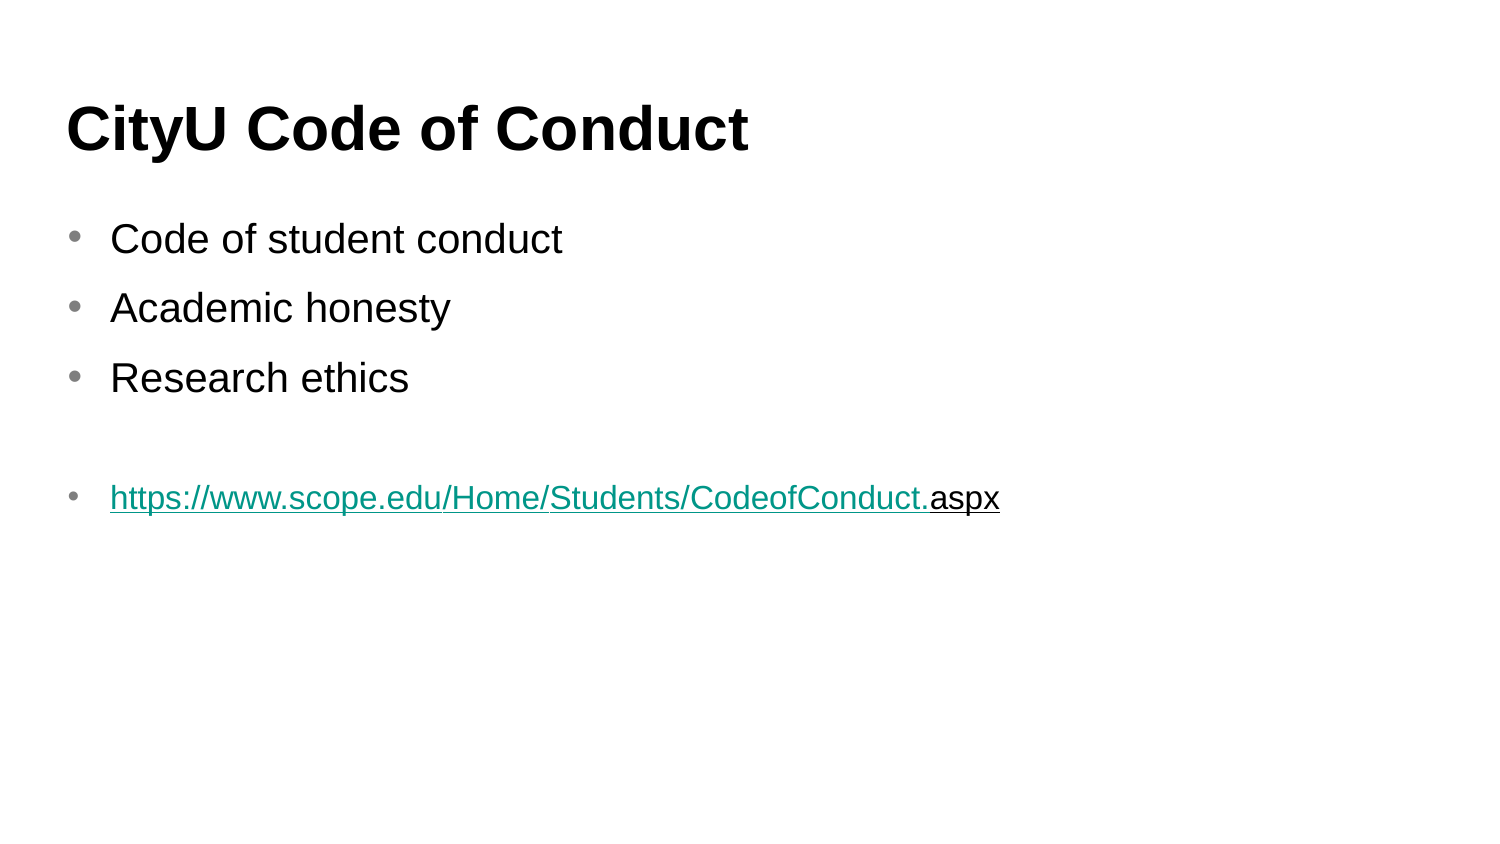

# CityU Code of Conduct
Code of student conduct
Academic honesty
Research ethics

https://www.scope.edu/Home/Students/CodeofConduct.aspx

34